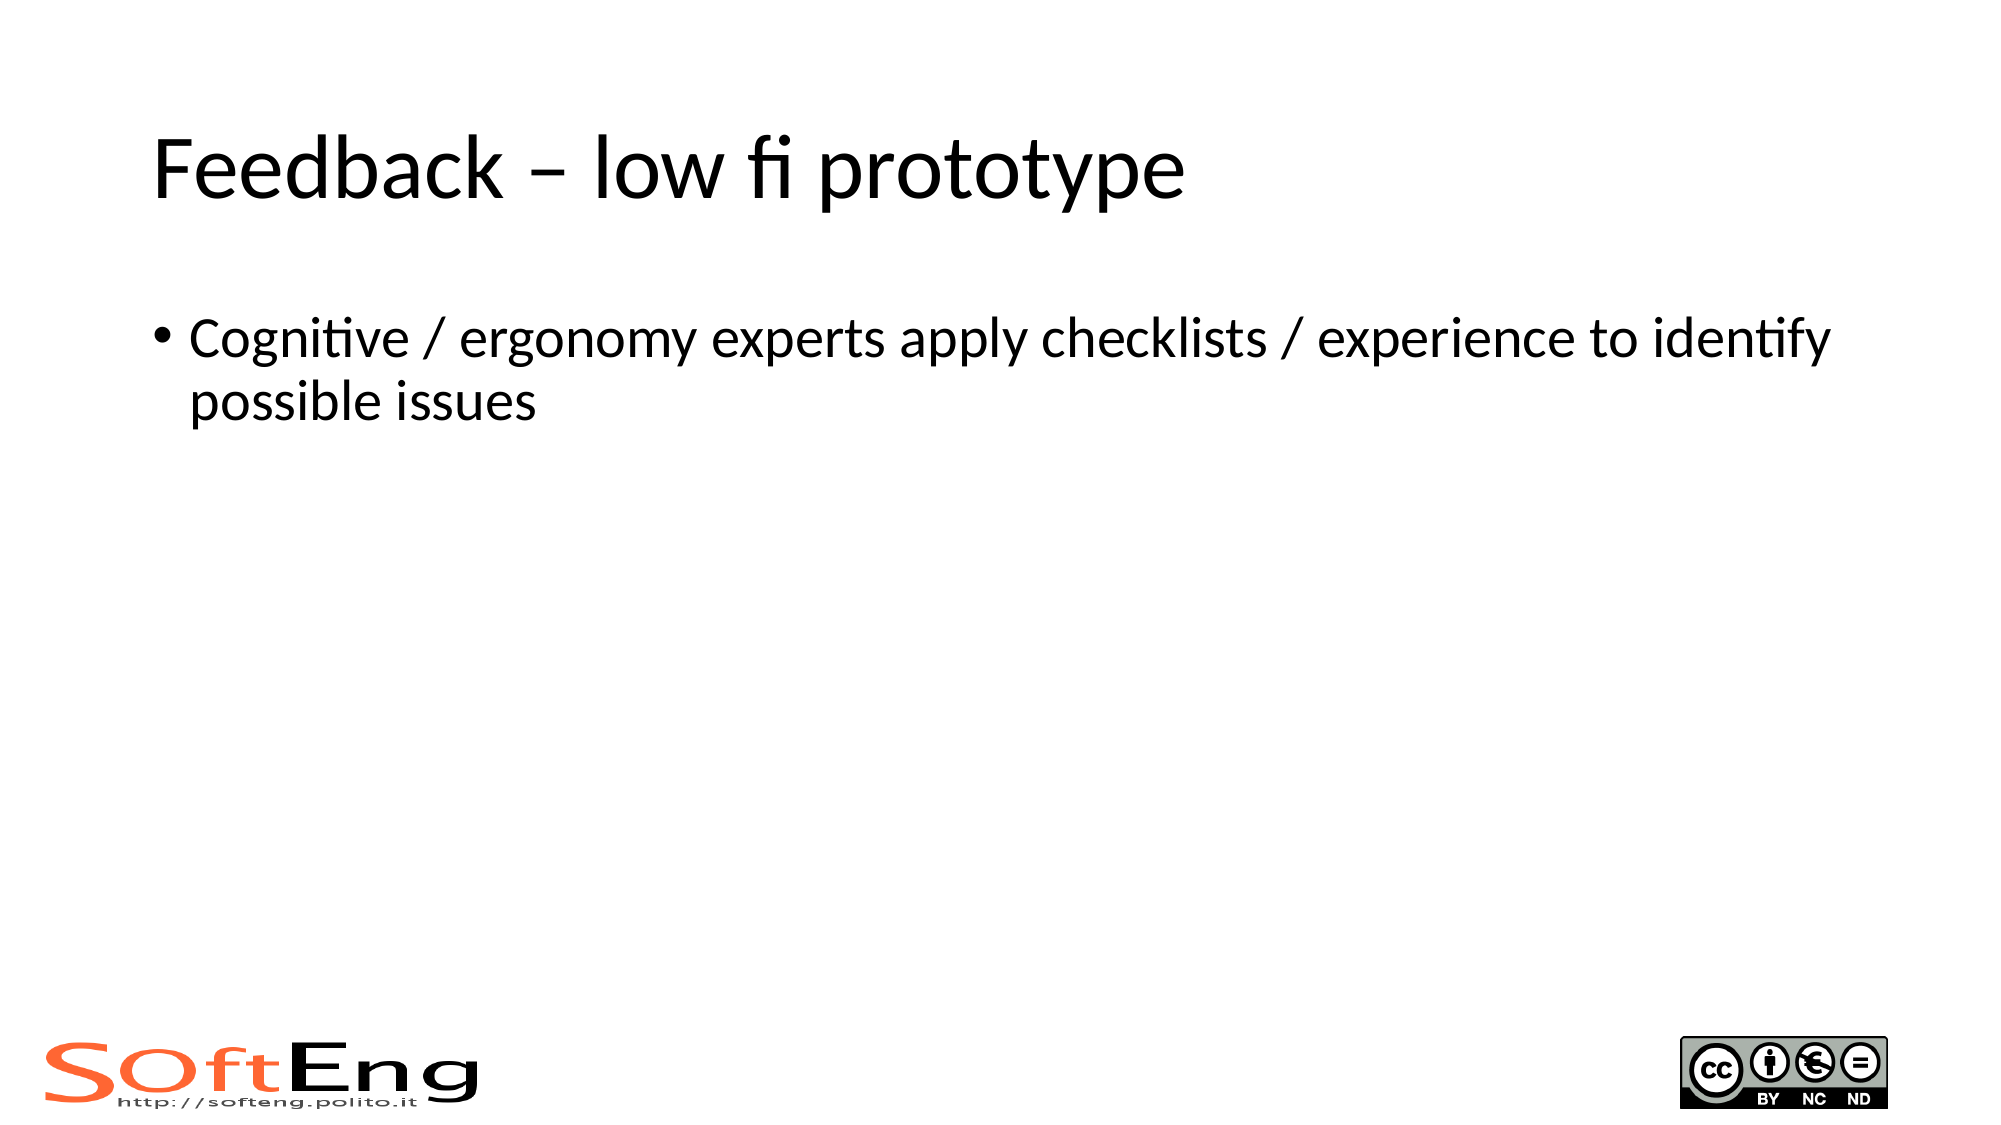

# Feedback – low fi prototype
Cognitive / ergonomy experts apply checklists / experience to identify possible issues